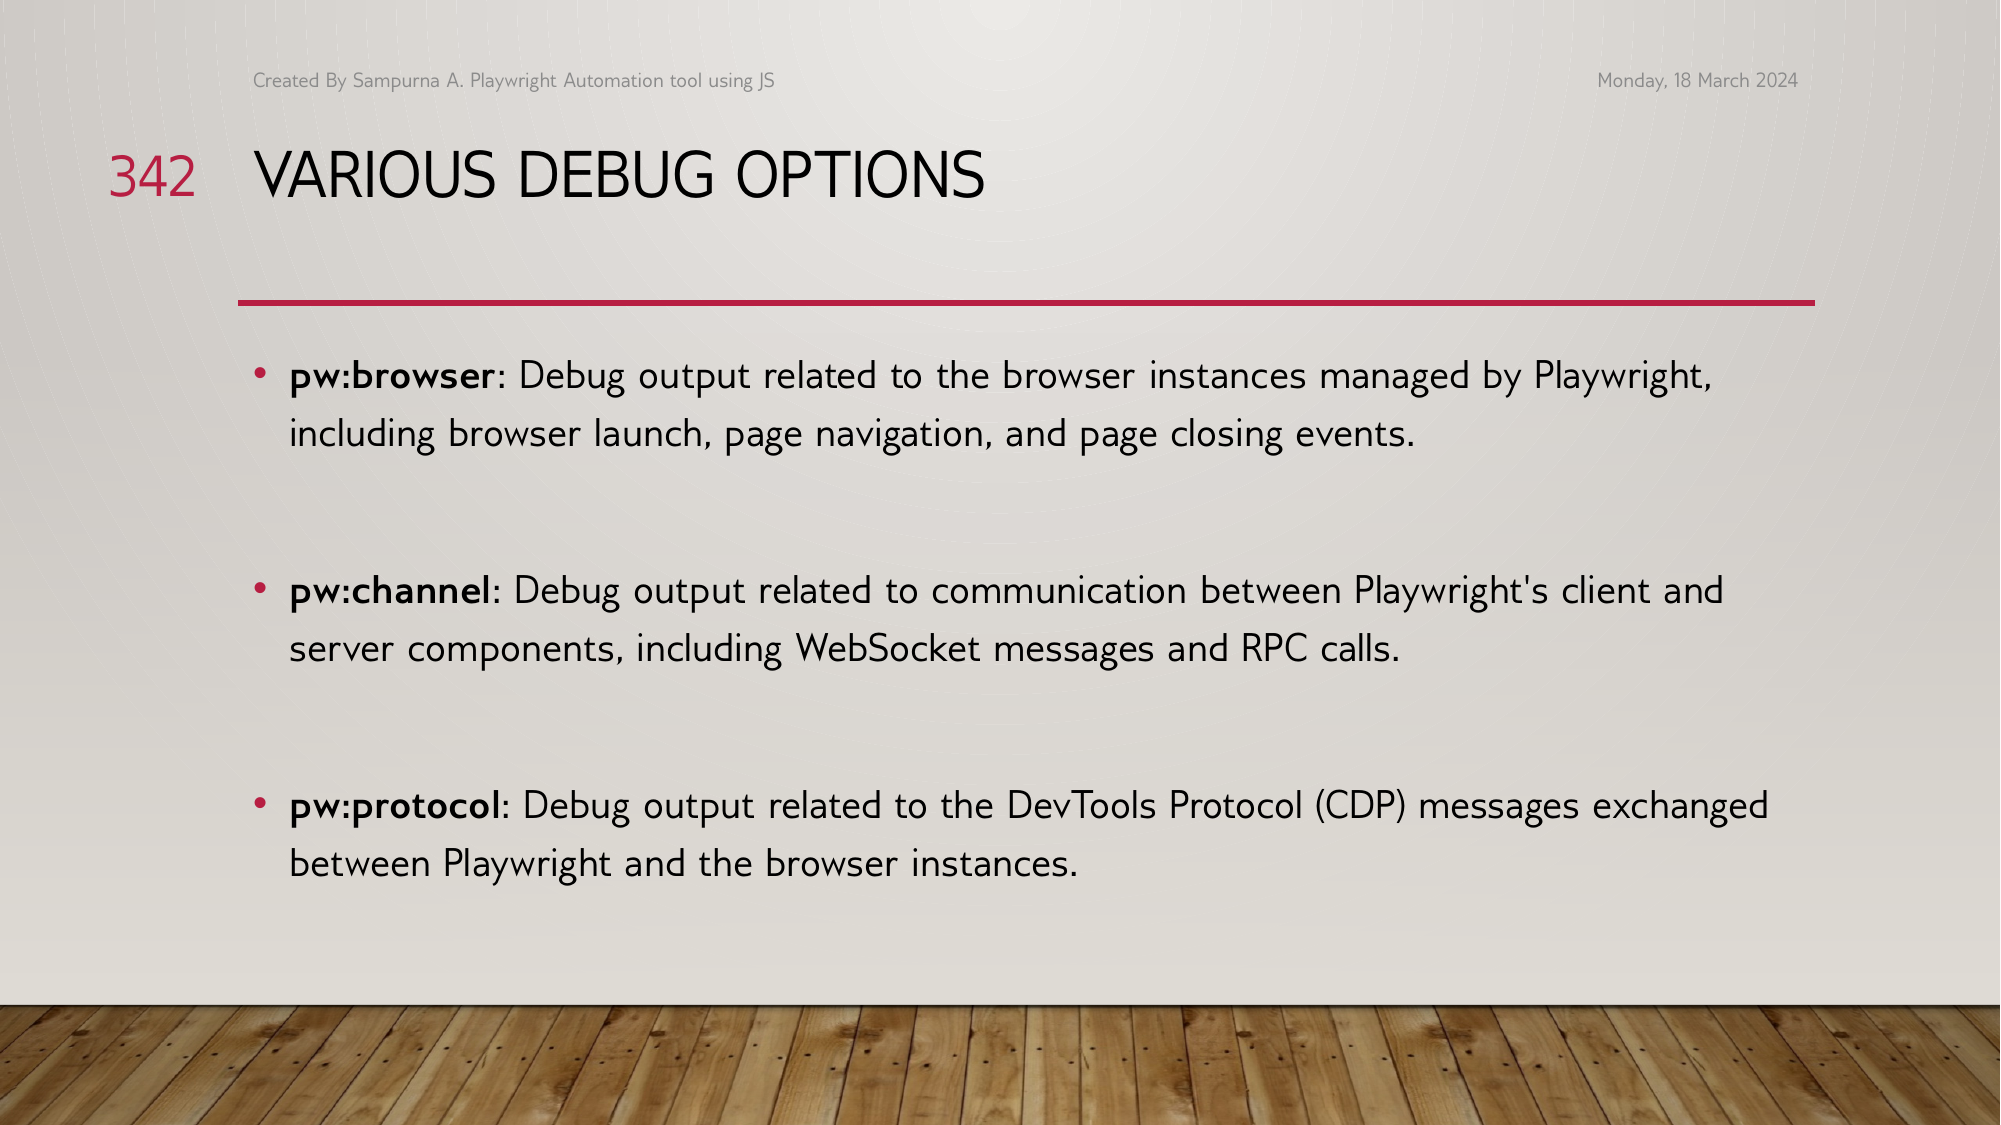

Created By Sampurna A. Playwright Automation tool using JS
Monday, 18 March 2024
342
# Various debug options
pw:browser: Debug output related to the browser instances managed by Playwright, including browser launch, page navigation, and page closing events.

pw:channel: Debug output related to communication between Playwright's client and server components, including WebSocket messages and RPC calls.

pw:protocol: Debug output related to the DevTools Protocol (CDP) messages exchanged between Playwright and the browser instances.